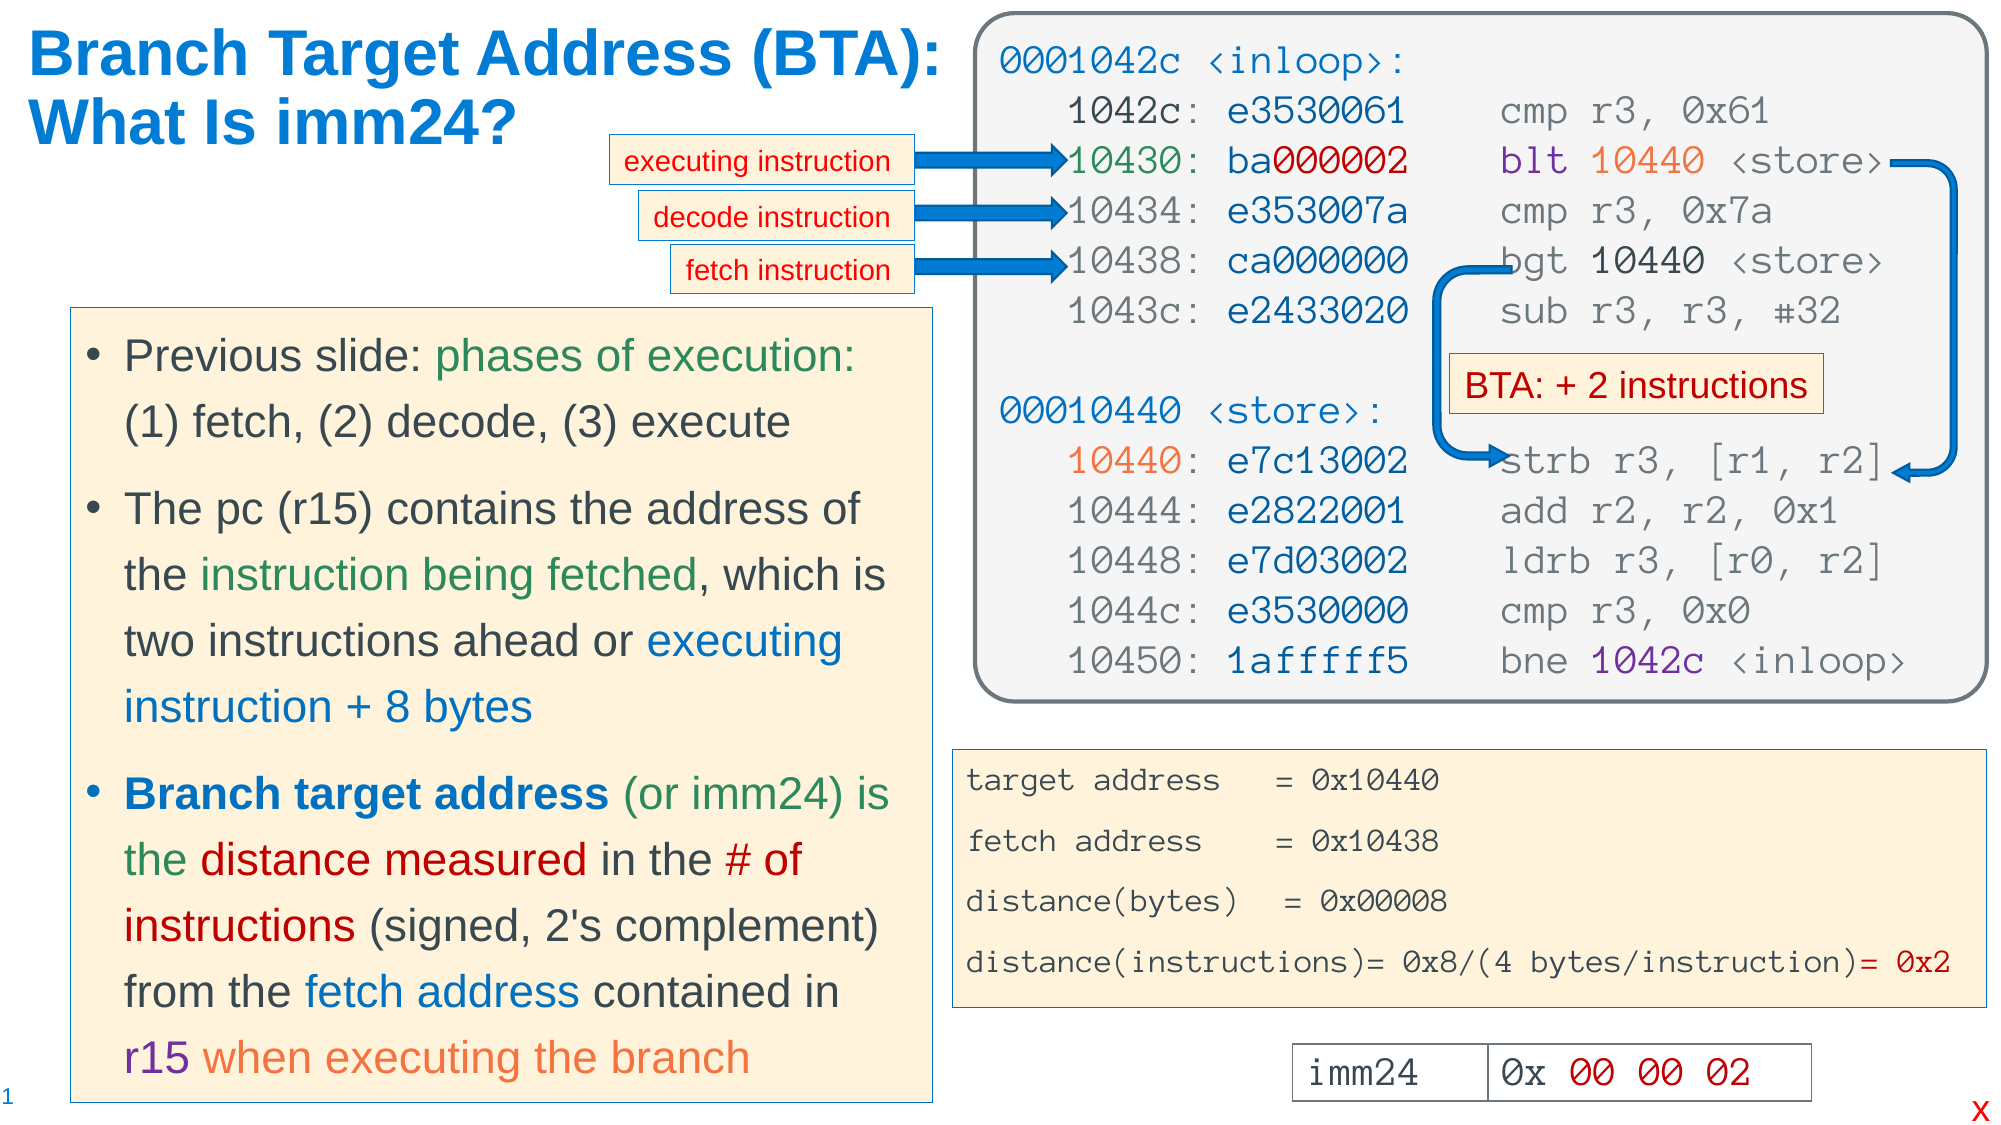

0001042c <inloop>:
   1042c: e3530061    cmp r3, 0x61
   10430: ba000002    blt 10440 <store>
   10434: e353007a    cmp r3, 0x7a
   10438: ca000000    bgt 10440 <store>
   1043c: e2433020    sub r3, r3, #32

00010440 <store>:
   10440: e7c13002    strb r3, [r1, r2]
   10444: e2822001    add r2, r2, 0x1
   10448: e7d03002    ldrb r3, [r0, r2]
   1044c: e3530000    cmp r3, 0x0
   10450: 1afffff5    bne 1042c <inloop>
# Branch Target Address (BTA): What Is imm24?
executing instruction

decode instruction

fetch instruction

BTA: + 2 instructions

Previous slide: phases of execution: (1) fetch, (2) decode, (3) execute
The pc (r15) contains the address of the instruction being fetched, which is two instructions ahead or executing instruction + 8 bytes
Branch target address (or imm24) is the distance measured in the # of instructions (signed, 2's complement) from the fetch address contained in r15 when executing the branch
target address   = 0x10440
fetch address    = 0x10438
distance(bytes)	 = 0x00008
distance(instructions)= 0x8/(4 bytes/instruction)= 0x2
| imm24 | 0x 00 00 02 |
| --- | --- |
x